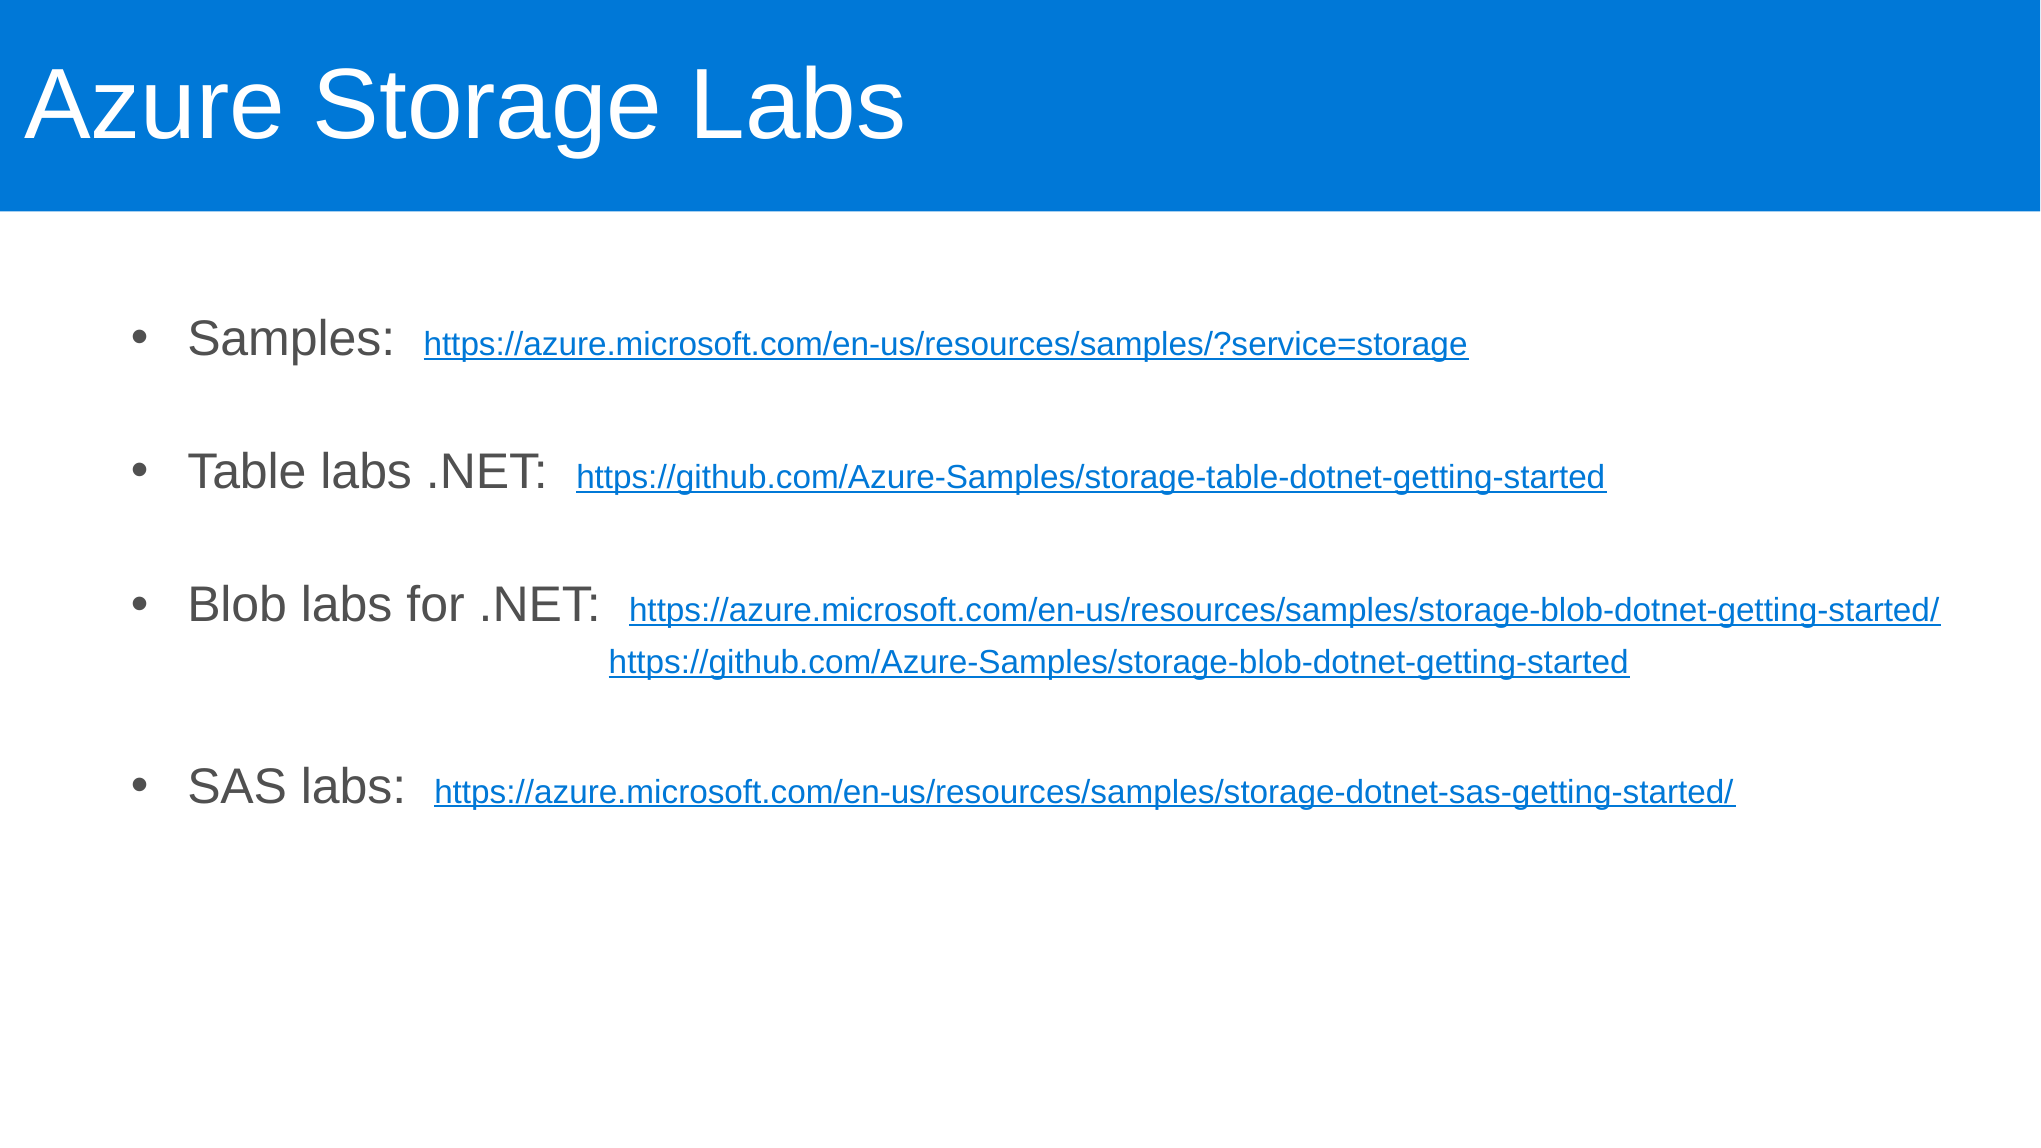

Azure Storage Labs
Samples:  https://azure.microsoft.com/en-us/resources/samples/?service=storage

Table labs .NET:  https://github.com/Azure-Samples/storage-table-dotnet-getting-started

Blob labs for .NET:  https://azure.microsoft.com/en-us/resources/samples/storage-blob-dotnet-getting-started/
			   https://github.com/Azure-Samples/storage-blob-dotnet-getting-started

SAS labs:  https://azure.microsoft.com/en-us/resources/samples/storage-dotnet-sas-getting-started/